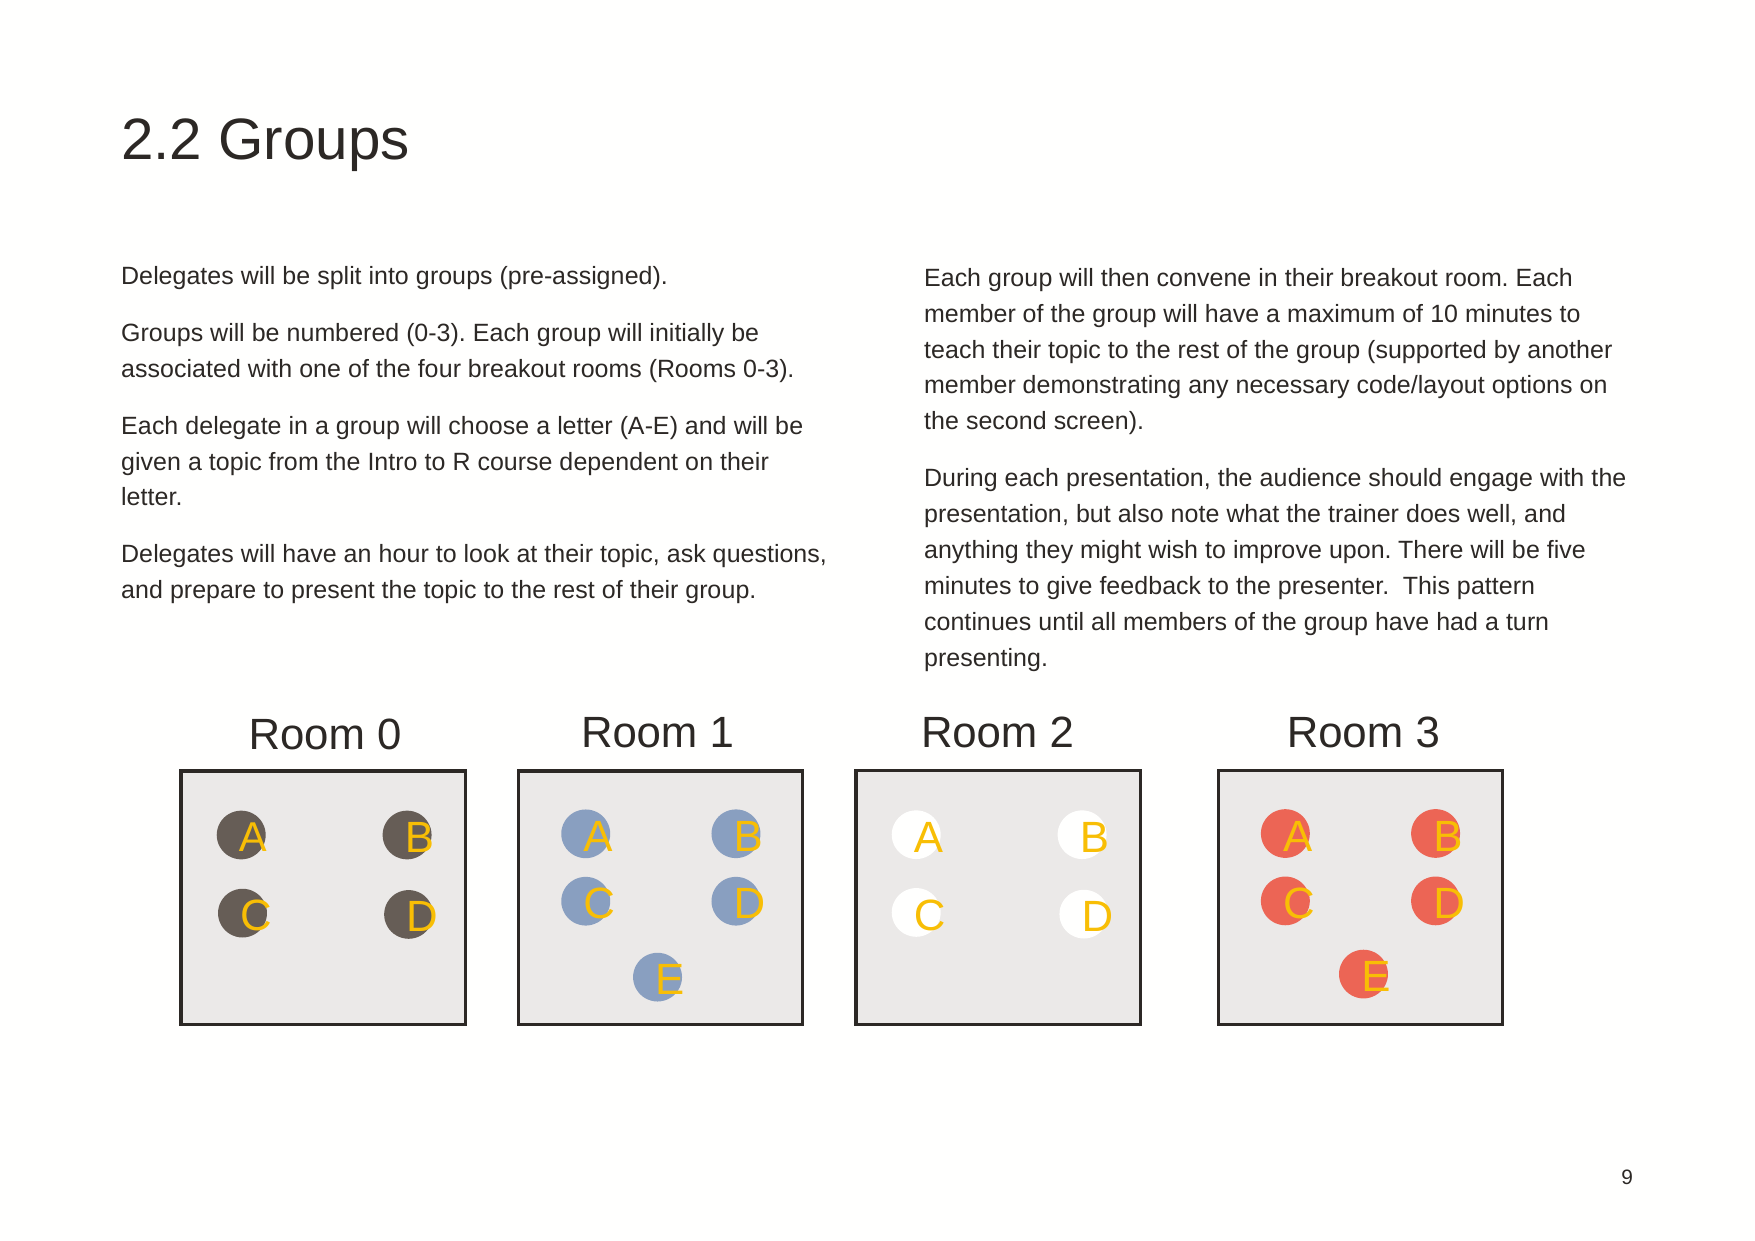

# 2.2 Groups
Delegates will be split into groups (pre-assigned).
Groups will be numbered (0-3). Each group will initially be associated with one of the four breakout rooms (Rooms 0-3).
Each delegate in a group will choose a letter (A-E) and will be given a topic from the Intro to R course dependent on their letter.
Delegates will have an hour to look at their topic, ask questions, and prepare to present the topic to the rest of their group.

Each group will then convene in their breakout room. Each member of the group will have a maximum of 10 minutes to teach their topic to the rest of the group (supported by another member demonstrating any necessary code/layout options on the second screen).
During each presentation, the audience should engage with the presentation, but also note what the trainer does well, and anything they might wish to improve upon. There will be five minutes to give feedback to the presenter.  This pattern continues until all members of the group have had a turn presenting.

Room 2
Room 3
Room 1
Room 0

B
A
B
A
A
B
A
B
D
C
D
C
C
C
D
D
E
E
9